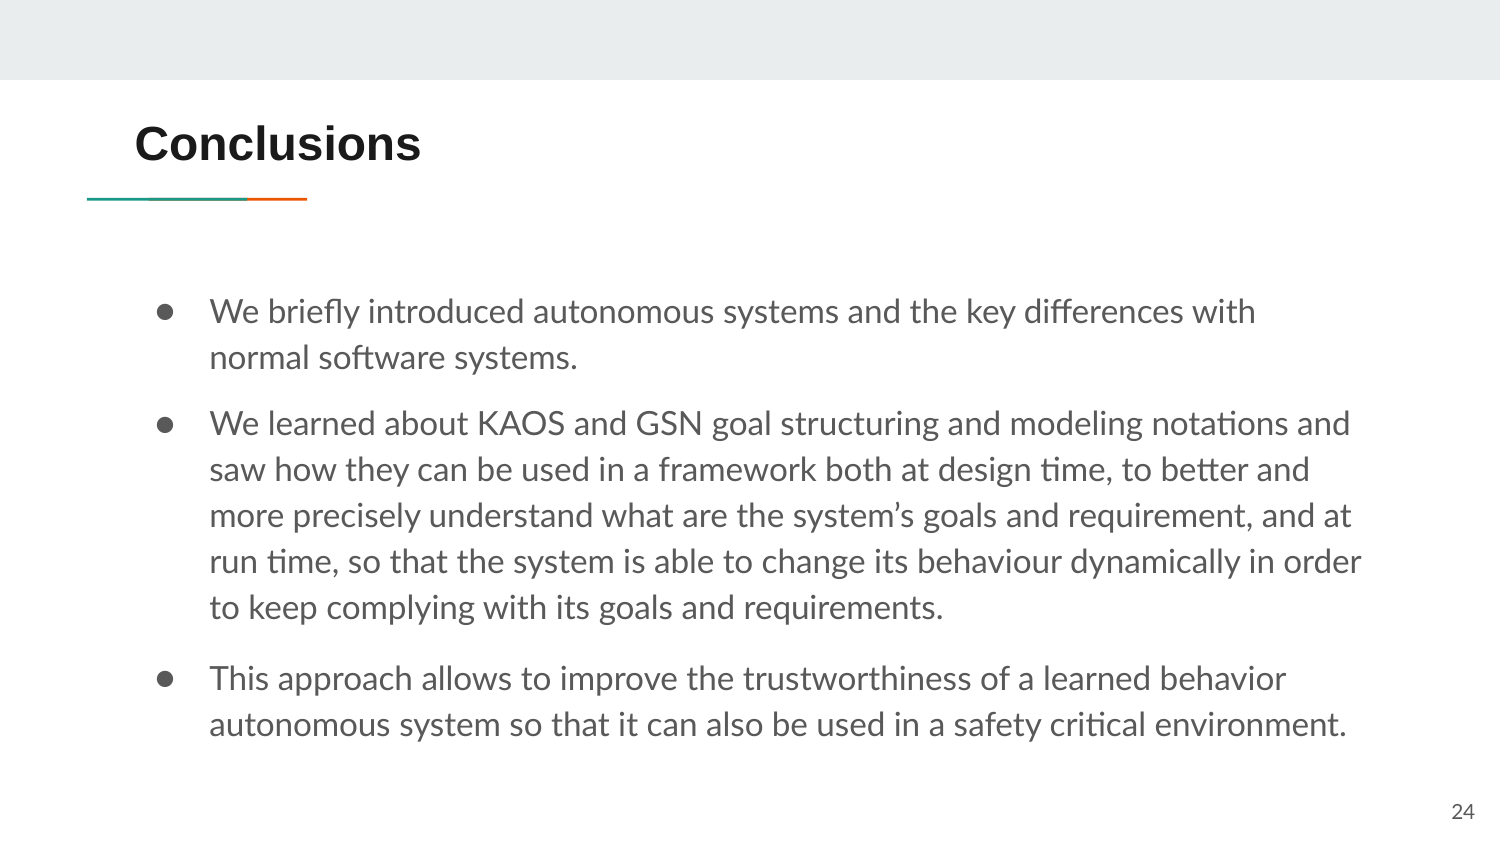

# Conclusions
We briefly introduced autonomous systems and the key differences with normal software systems.
We learned about KAOS and GSN goal structuring and modeling notations and saw how they can be used in a framework both at design time, to better and more precisely understand what are the system’s goals and requirement, and at run time, so that the system is able to change its behaviour dynamically in order to keep complying with its goals and requirements.
This approach allows to improve the trustworthiness of a learned behavior autonomous system so that it can also be used in a safety critical environment.
24